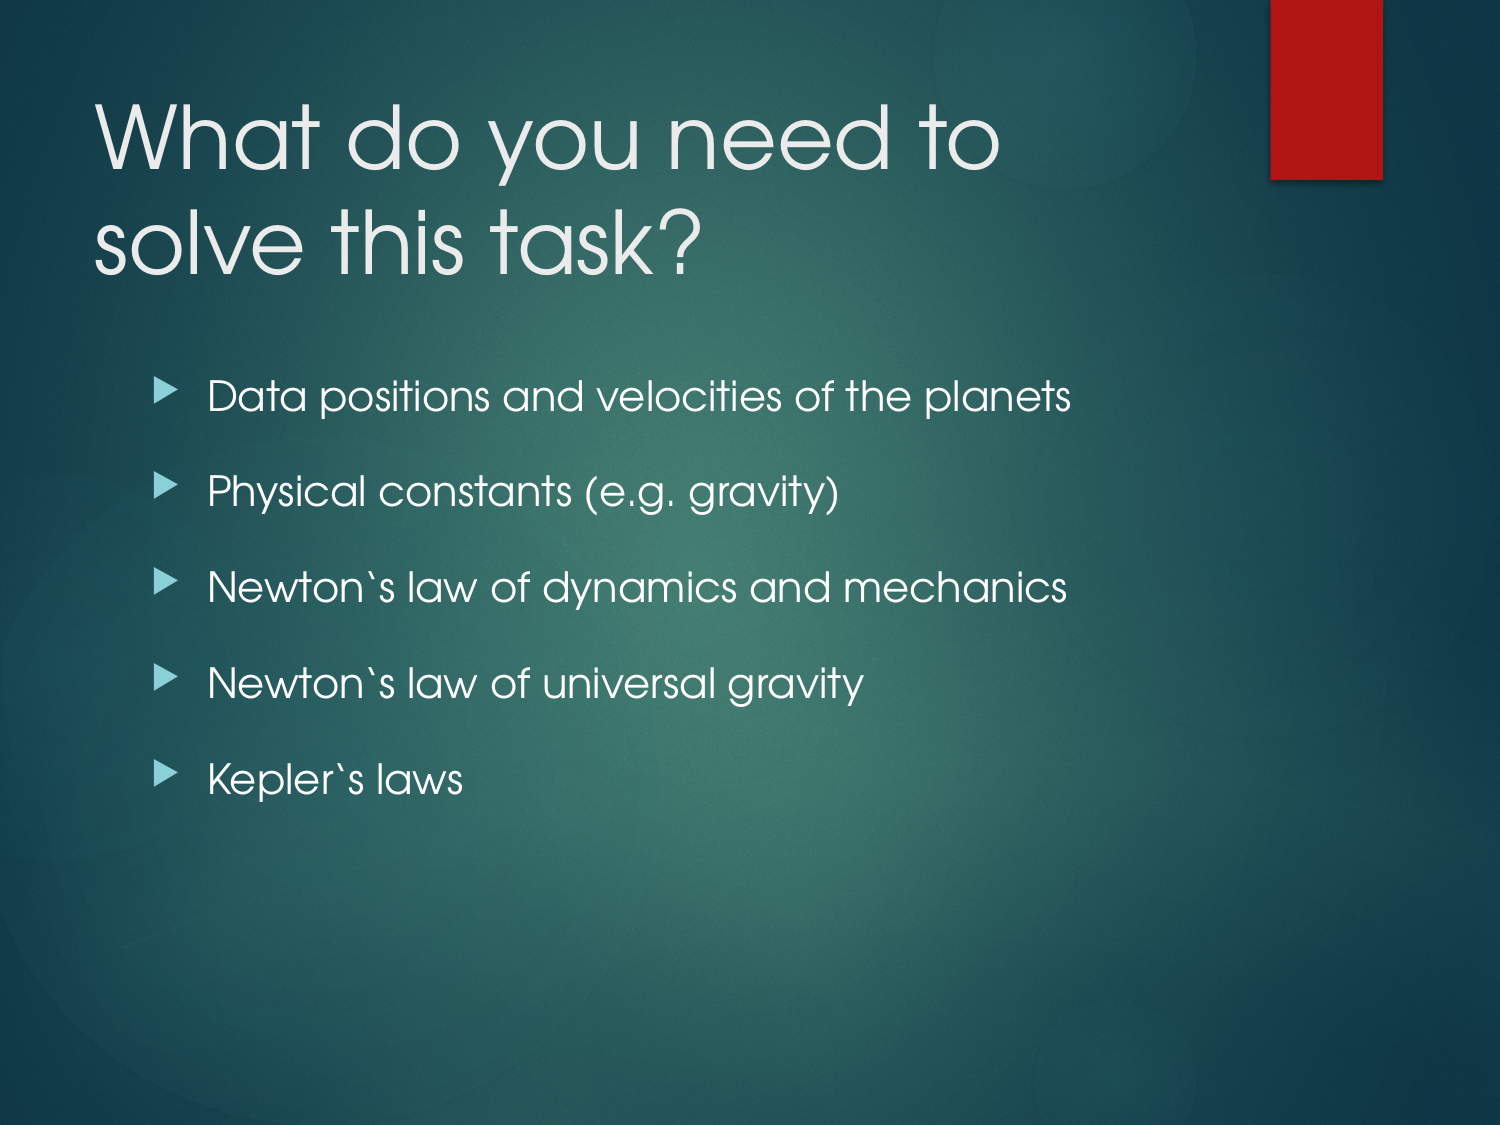

# What do you need to solve this task?
Data positions and velocities of the planets
Physical constants (e.g. gravity)
Newton‘s law of dynamics and mechanics
Newton‘s law of universal gravity
Kepler‘s laws